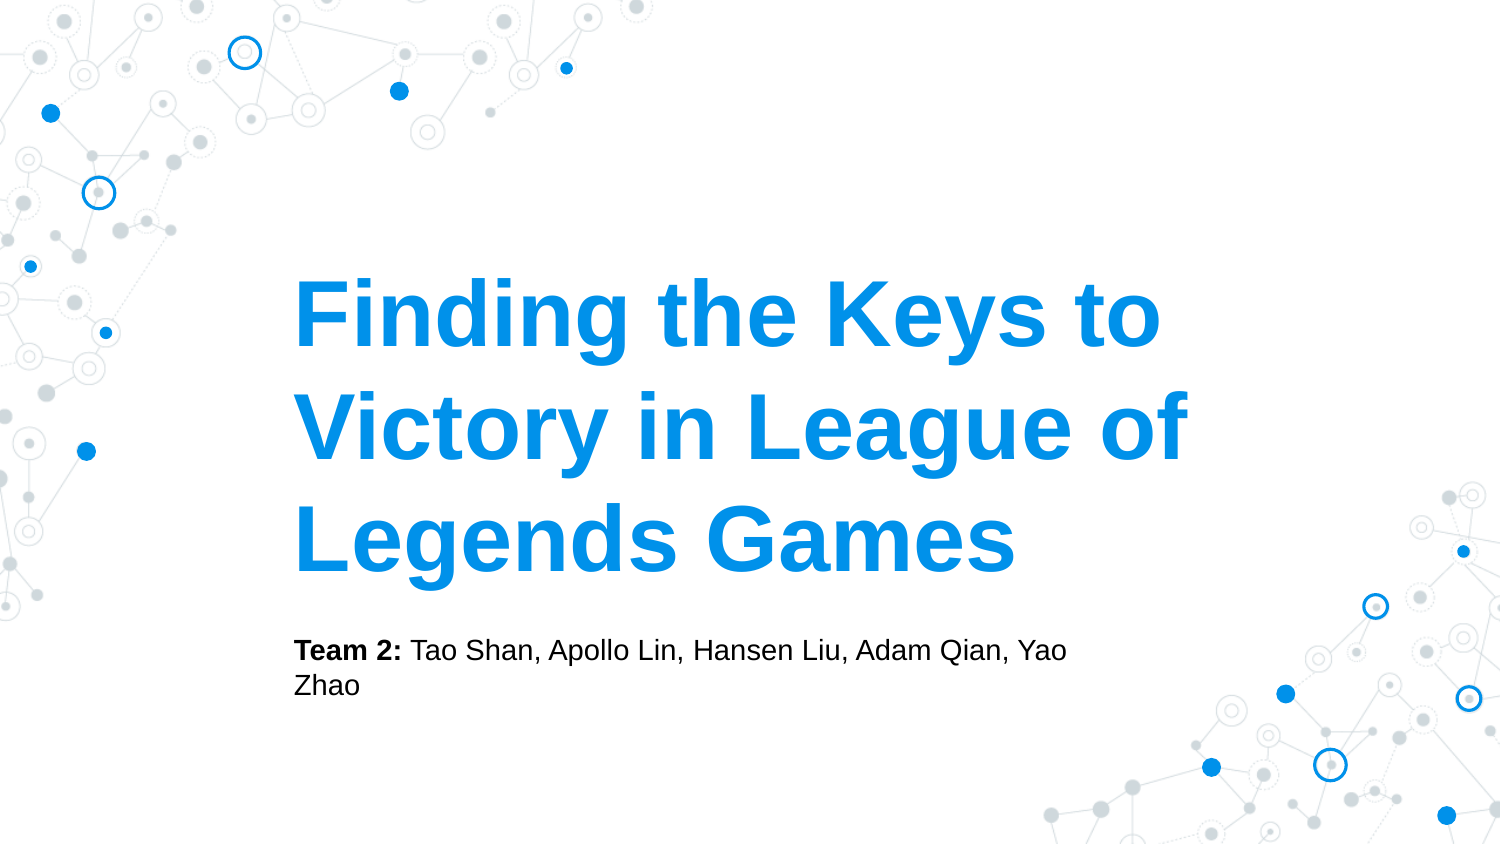

# Finding the Keys to Victory in League of Legends Games
Team 2: Tao Shan, Apollo Lin, Hansen Liu, Adam Qian, Yao Zhao